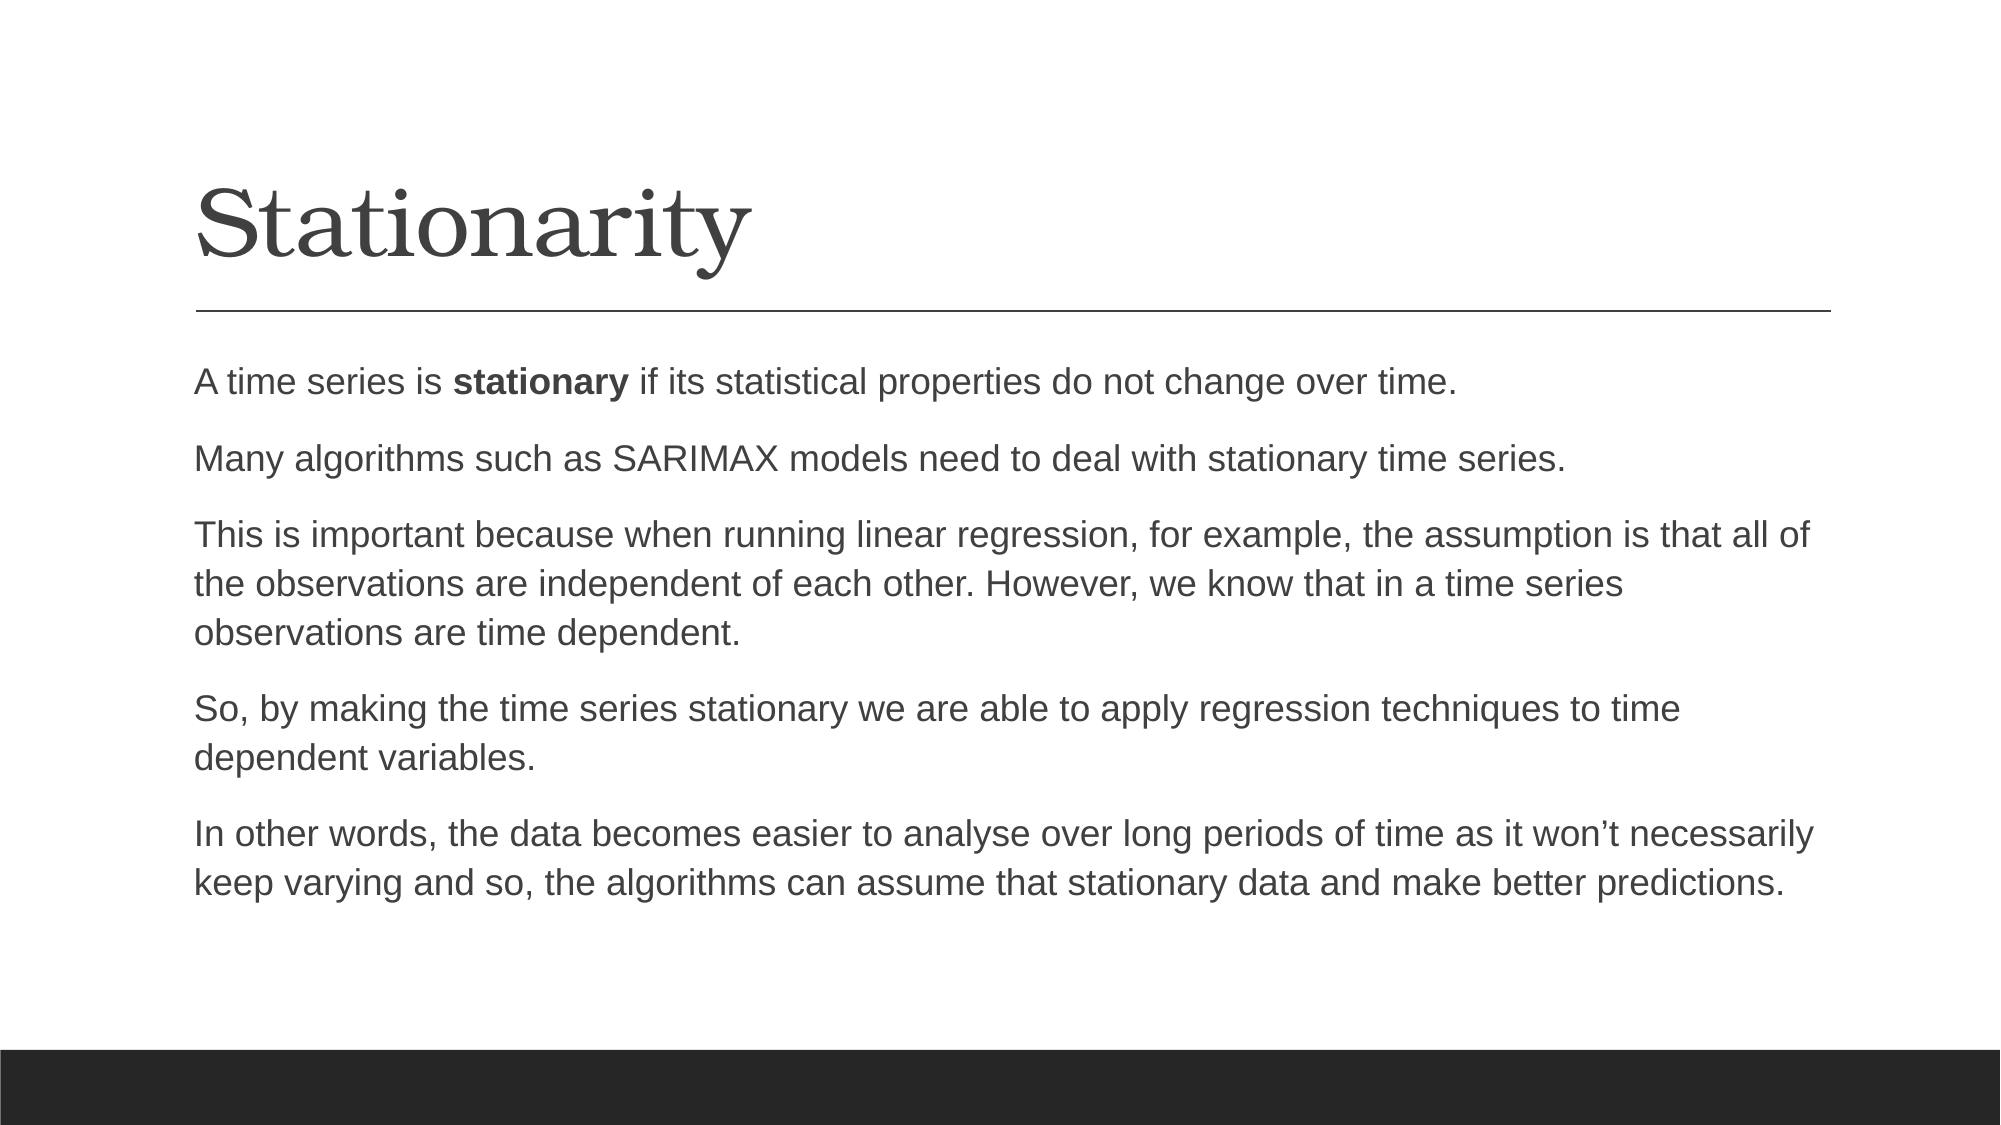

# Stationarity
A time series is stationary if its statistical properties do not change over time.
Many algorithms such as SARIMAX models need to deal with stationary time series.
This is important because when running linear regression, for example, the assumption is that all of the observations are independent of each other. However, we know that in a time series observations are time dependent.
So, by making the time series stationary we are able to apply regression techniques to time dependent variables.
In other words, the data becomes easier to analyse over long periods of time as it won’t necessarily keep varying and so, the algorithms can assume that stationary data and make better predictions.